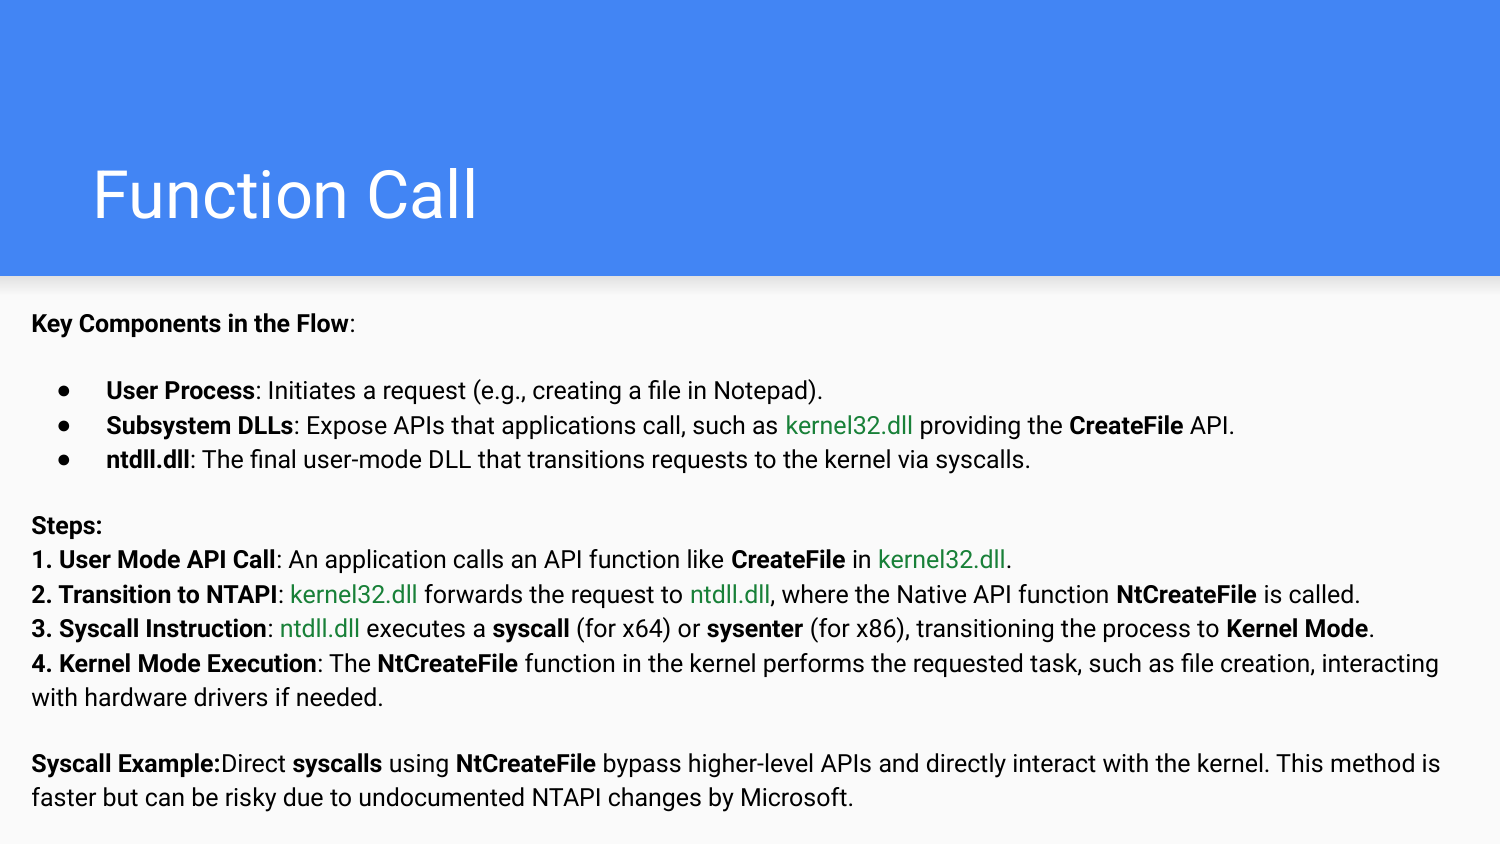

# Function Call
Key Components in the Flow:
User Process: Initiates a request (e.g., creating a file in Notepad).
Subsystem DLLs: Expose APIs that applications call, such as kernel32.dll providing the CreateFile API.
ntdll.dll: The final user-mode DLL that transitions requests to the kernel via syscalls.
Steps:
1. User Mode API Call: An application calls an API function like CreateFile in kernel32.dll.
2. Transition to NTAPI: kernel32.dll forwards the request to ntdll.dll, where the Native API function NtCreateFile is called.
3. Syscall Instruction: ntdll.dll executes a syscall (for x64) or sysenter (for x86), transitioning the process to Kernel Mode.
4. Kernel Mode Execution: The NtCreateFile function in the kernel performs the requested task, such as file creation, interacting with hardware drivers if needed.
Syscall Example:Direct syscalls using NtCreateFile bypass higher-level APIs and directly interact with the kernel. This method is faster but can be risky due to undocumented NTAPI changes by Microsoft.